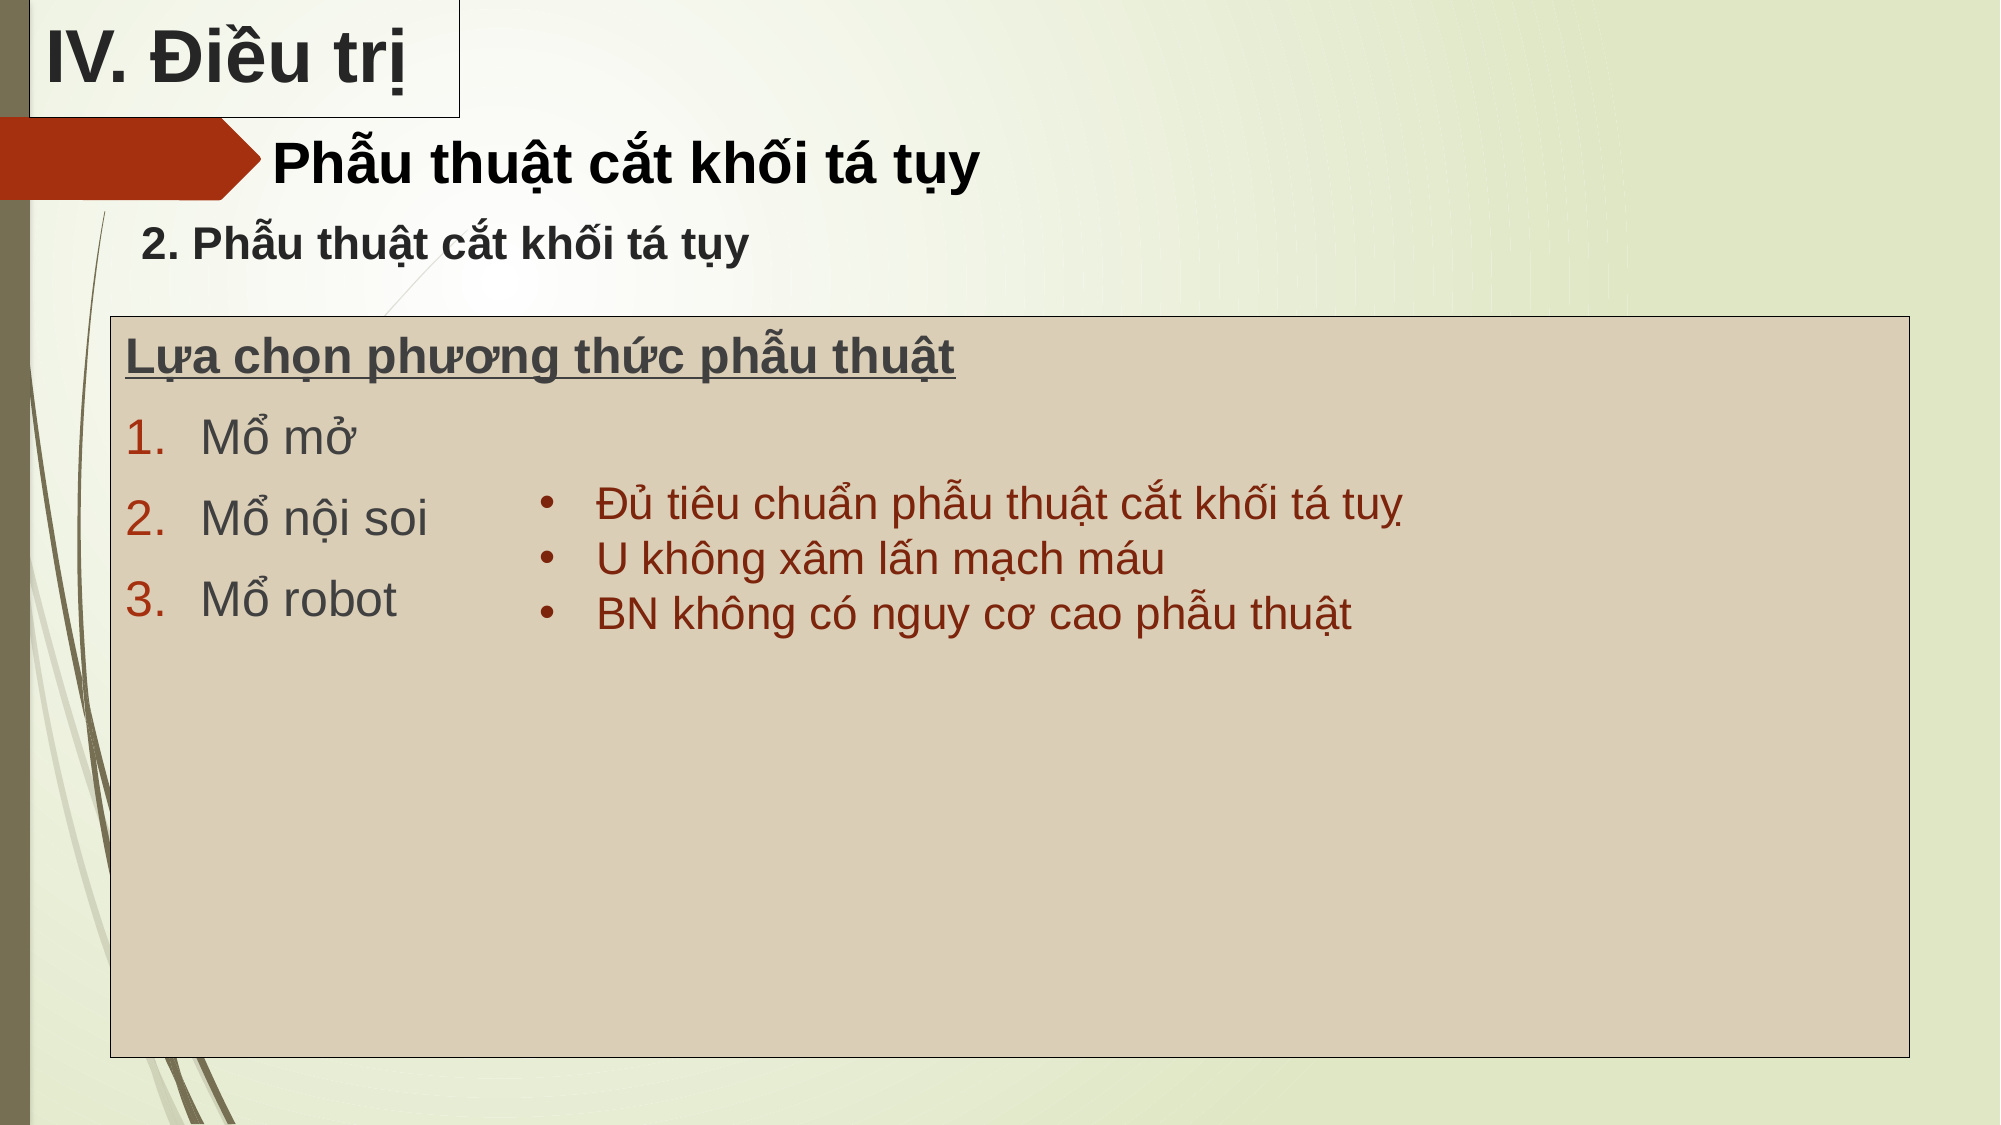

IV. Điều trị
Phẫu thuật cắt khối tá tụy
2. Phẫu thuật cắt khối tá tụy
Lựa chọn phương thức phẫu thuật
Mổ mở
Mổ nội soi
Mổ robot

Đủ tiêu chuẩn phẫu thuật cắt khối tá tuỵ
U không xâm lấn mạch máu
BN không có nguy cơ cao phẫu thuật